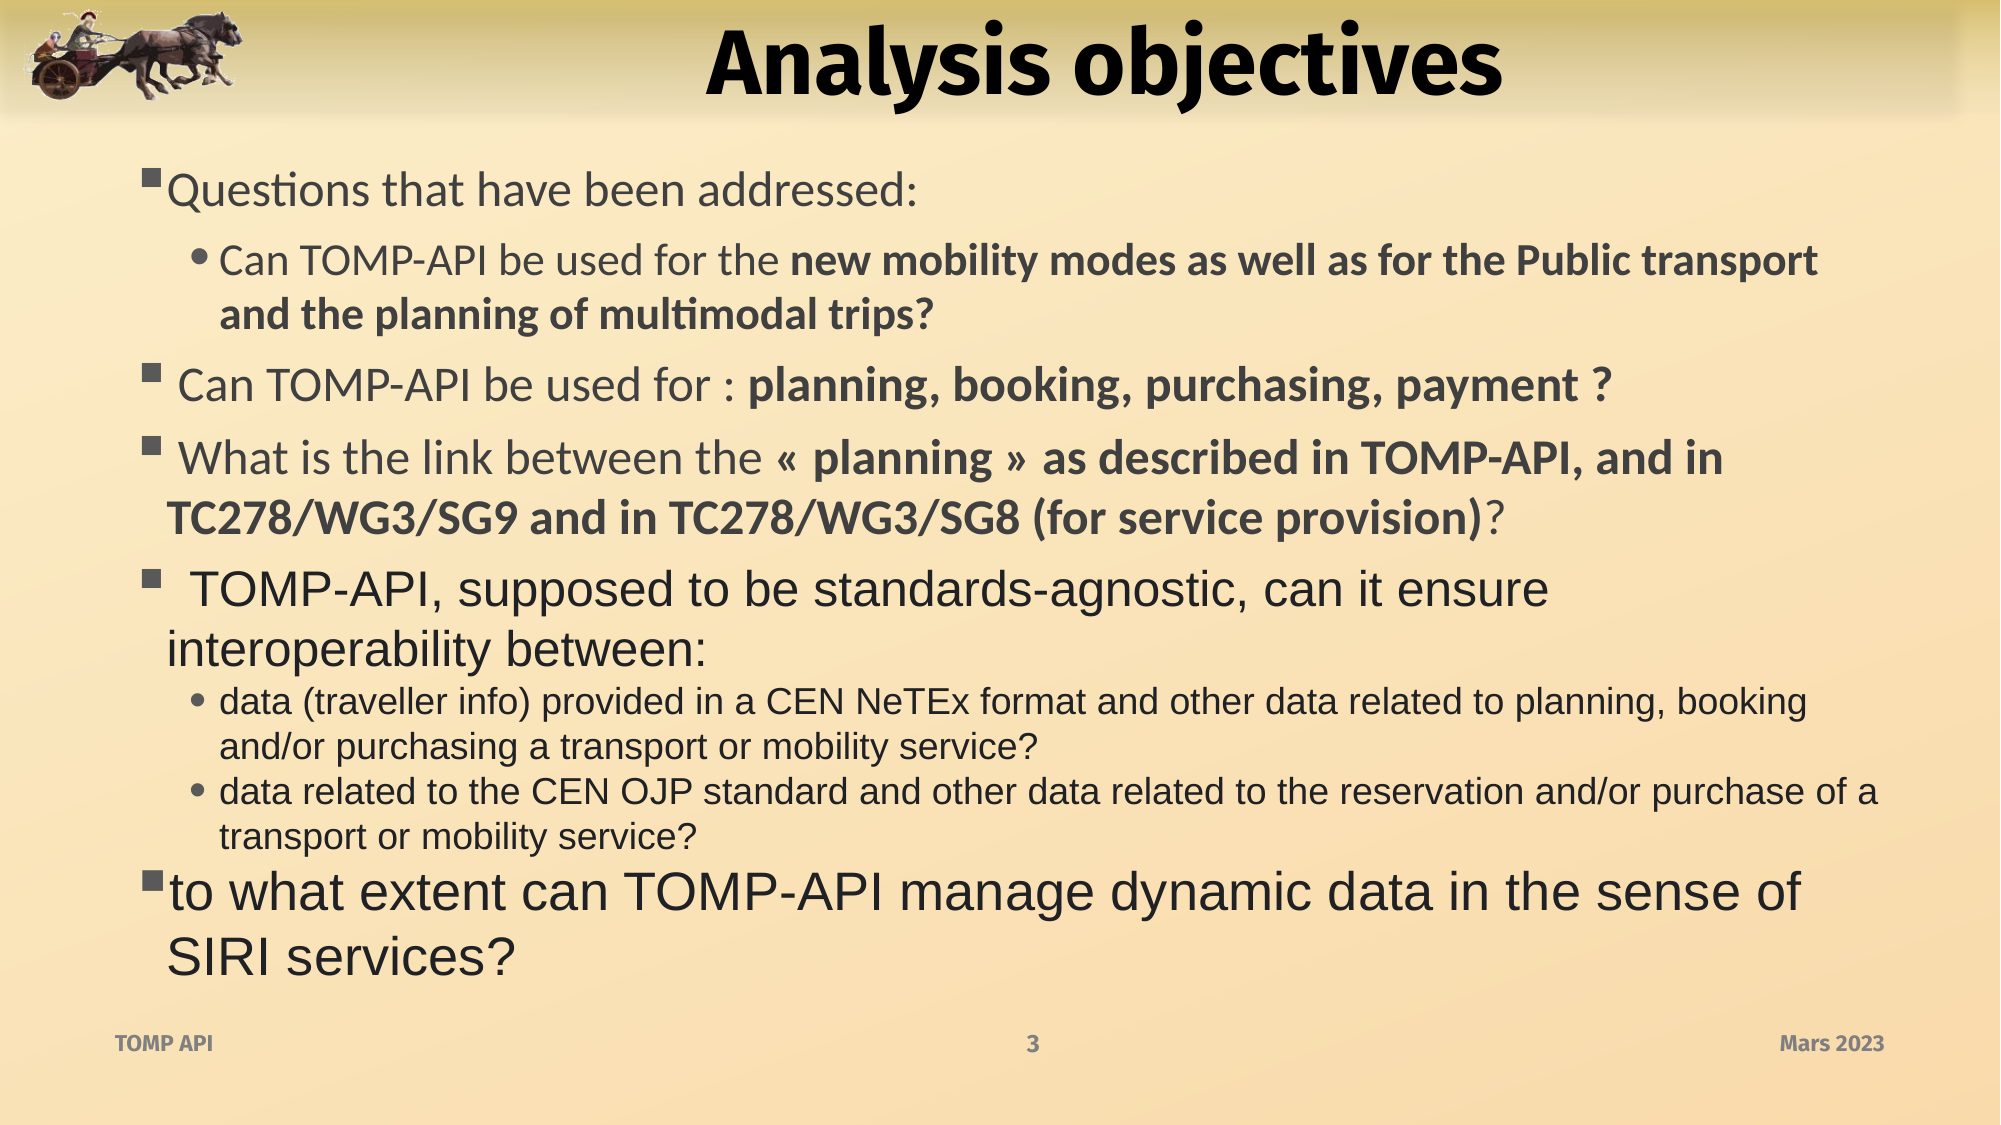

# Analysis objectives

Questions that have been addressed:
Can TOMP-API be used for the new mobility modes as well as for the Public transport and the planning of multimodal trips?
 Can TOMP-API be used for : planning, booking, purchasing, payment ?
 What is the link between the « planning » as described in TOMP-API, and in TC278/WG3/SG9 and in TC278/WG3/SG8 (for service provision)?
  TOMP-API, supposed to be standards-agnostic, can it ensure interoperability between:
data (traveller info) provided in a CEN NeTEx format and other data related to planning, booking and/or purchasing a transport or mobility service?
data related to the CEN OJP standard and other data related to the reservation and/or purchase of a transport or mobility service?
to what extent can TOMP-API manage dynamic data in the sense of SIRI services?

TOMP API
3
Mars 2023